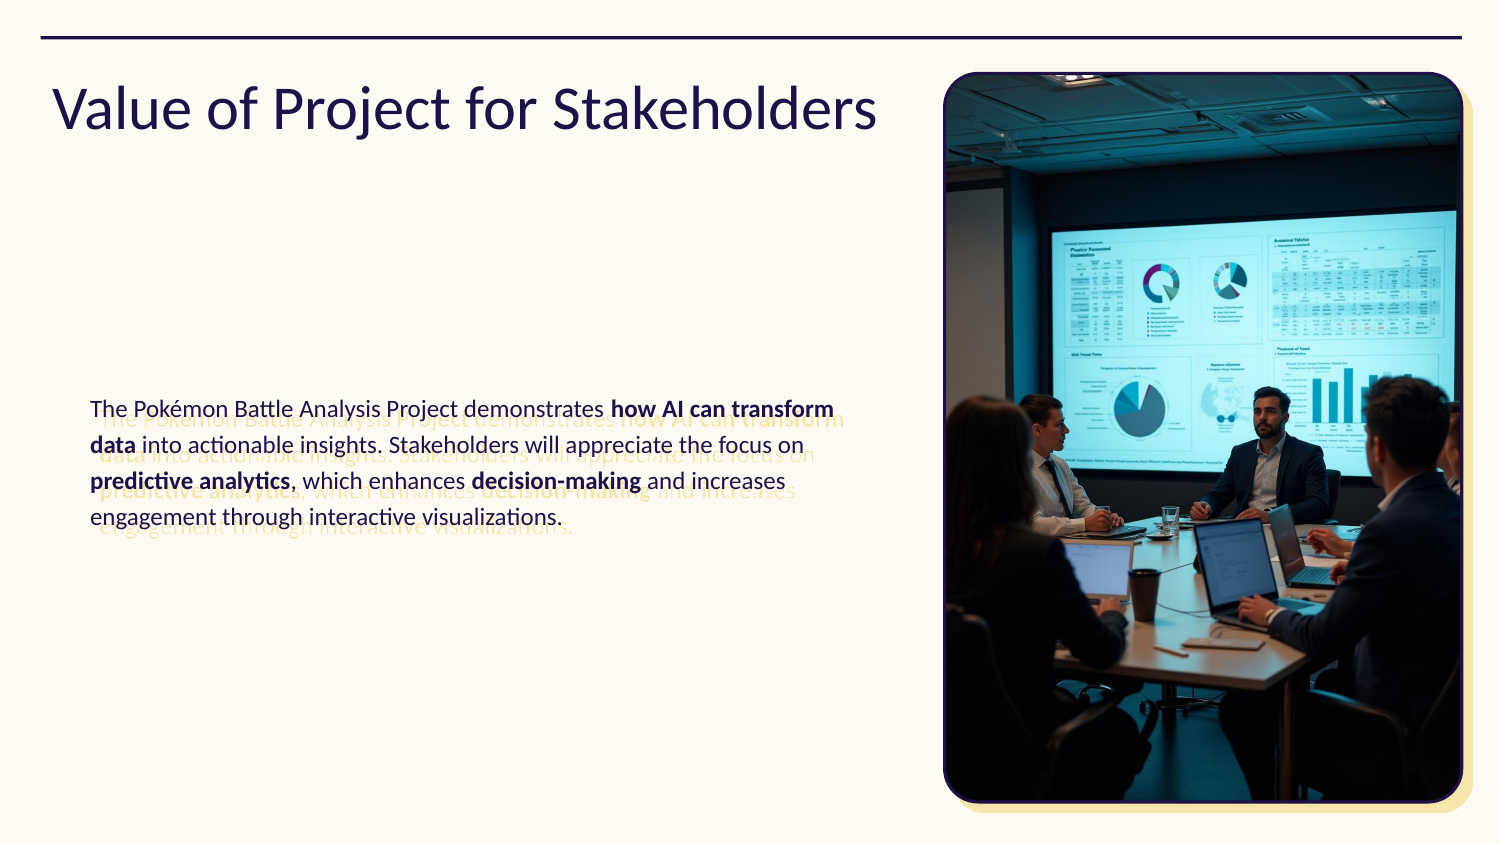

# Value of Project for Stakeholders

The Pokémon Battle Analysis Project demonstrates how AI can transform data into actionable insights. Stakeholders will appreciate the focus on predictive analytics, which enhances decision-making and increases engagement through interactive visualizations.